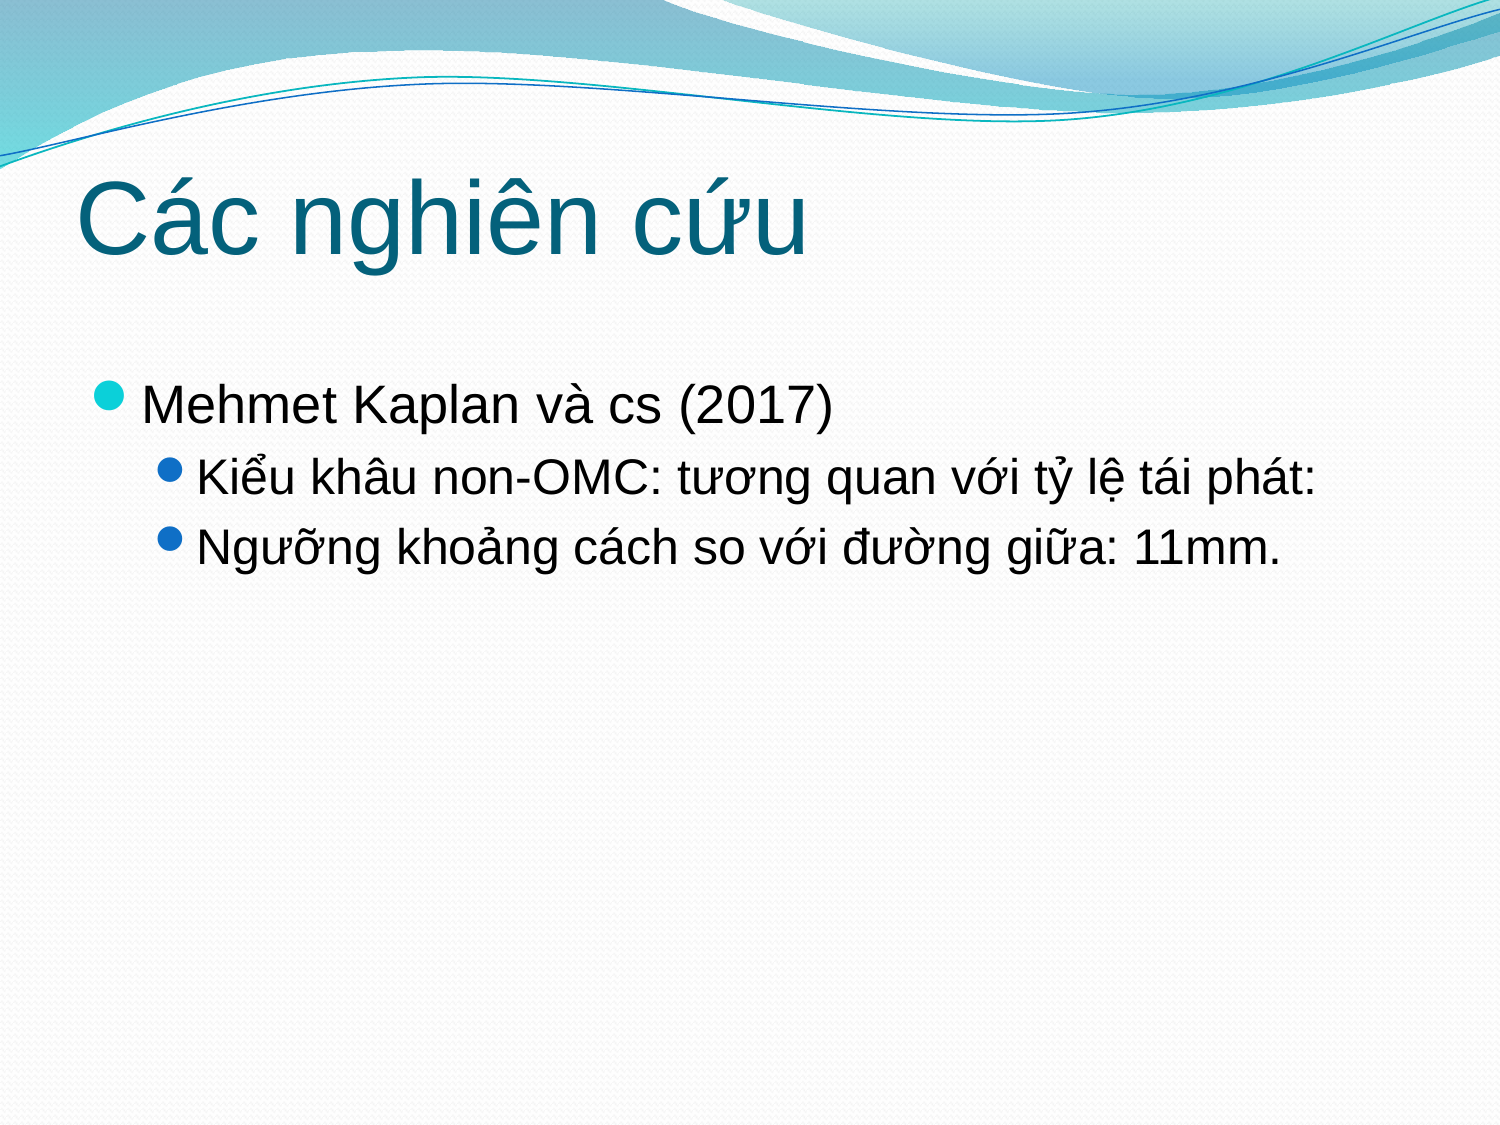

# Các nghiên cứu
Mehmet Kaplan và cs (2017)
Kiểu khâu non-OMC: tương quan với tỷ lệ tái phát:
Ngưỡng khoảng cách so với đường giữa: 11mm.